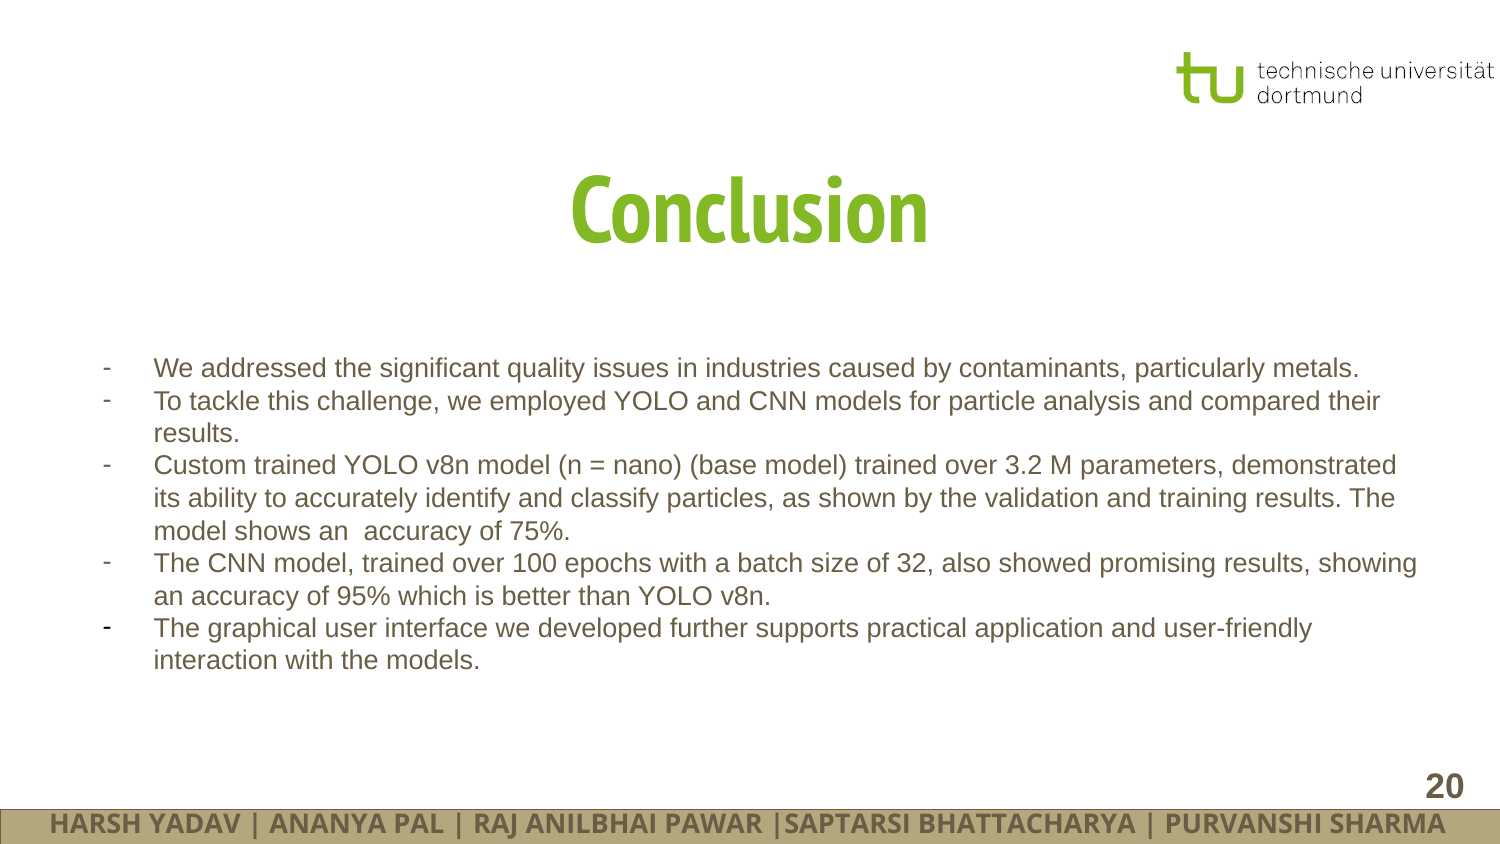

# Conclusion
We addressed the significant quality issues in industries caused by contaminants, particularly metals.
To tackle this challenge, we employed YOLO and CNN models for particle analysis and compared their results.
Custom trained YOLO v8n model (n = nano) (base model) trained over 3.2 M parameters, demonstrated its ability to accurately identify and classify particles, as shown by the validation and training results. The model shows an  accuracy of 75%.
The CNN model, trained over 100 epochs with a batch size of 32, also showed promising results, showing an accuracy of 95% which is better than YOLO v8n.
The graphical user interface we developed further supports practical application and user-friendly interaction with the models.

20
HARSH YADAV | ANANYA PAL | RAJ ANILBHAI PAWAR |SAPTARSI BHATTACHARYA | PURVANSHI SHARMA